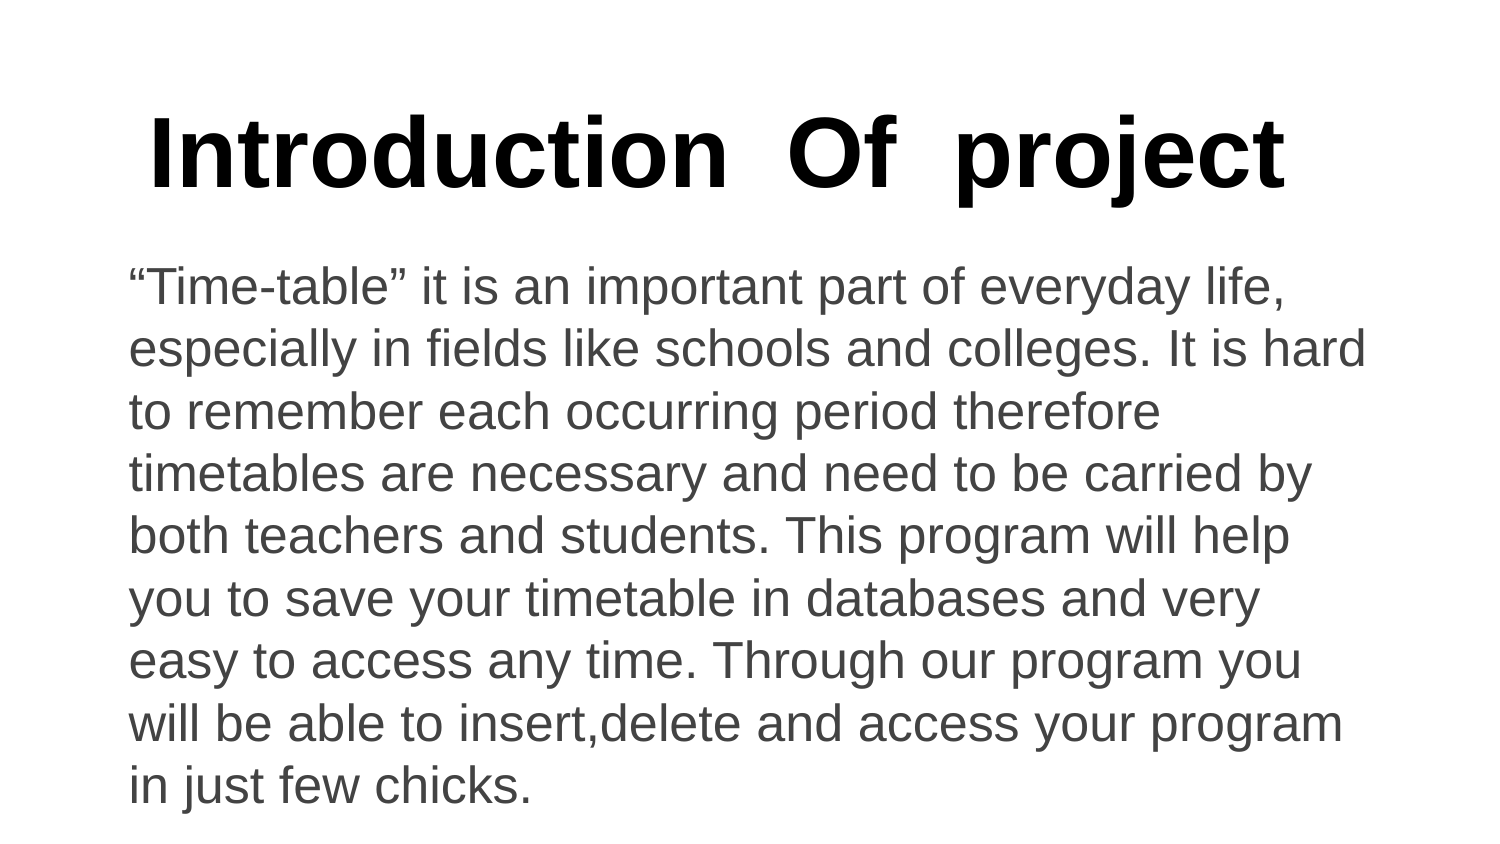

Introduction  Of  project
“Time-table” it is an important part of everyday life, especially in fields like schools and colleges. It is hard to remember each occurring period therefore  timetables are necessary and need to be carried by both teachers and students. This program will help you to save your timetable in databases and very easy to access any time. Through our program you will be able to insert,delete and access your program in just few chicks.